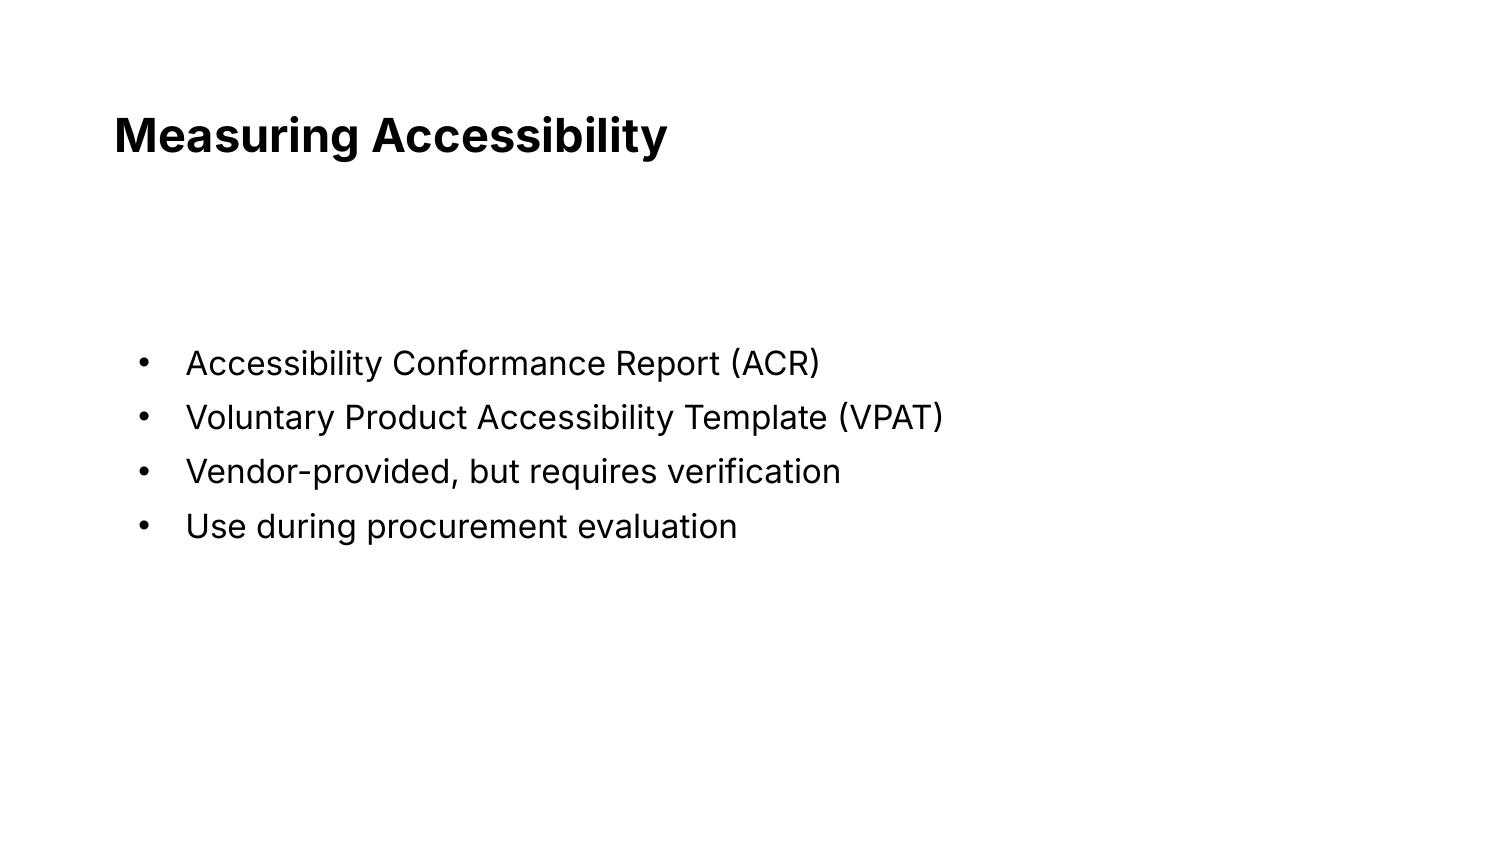

Measuring Accessibility
Accessibility Conformance Report (ACR)
Voluntary Product Accessibility Template (VPAT)
Vendor-provided, but requires verification
Use during procurement evaluation